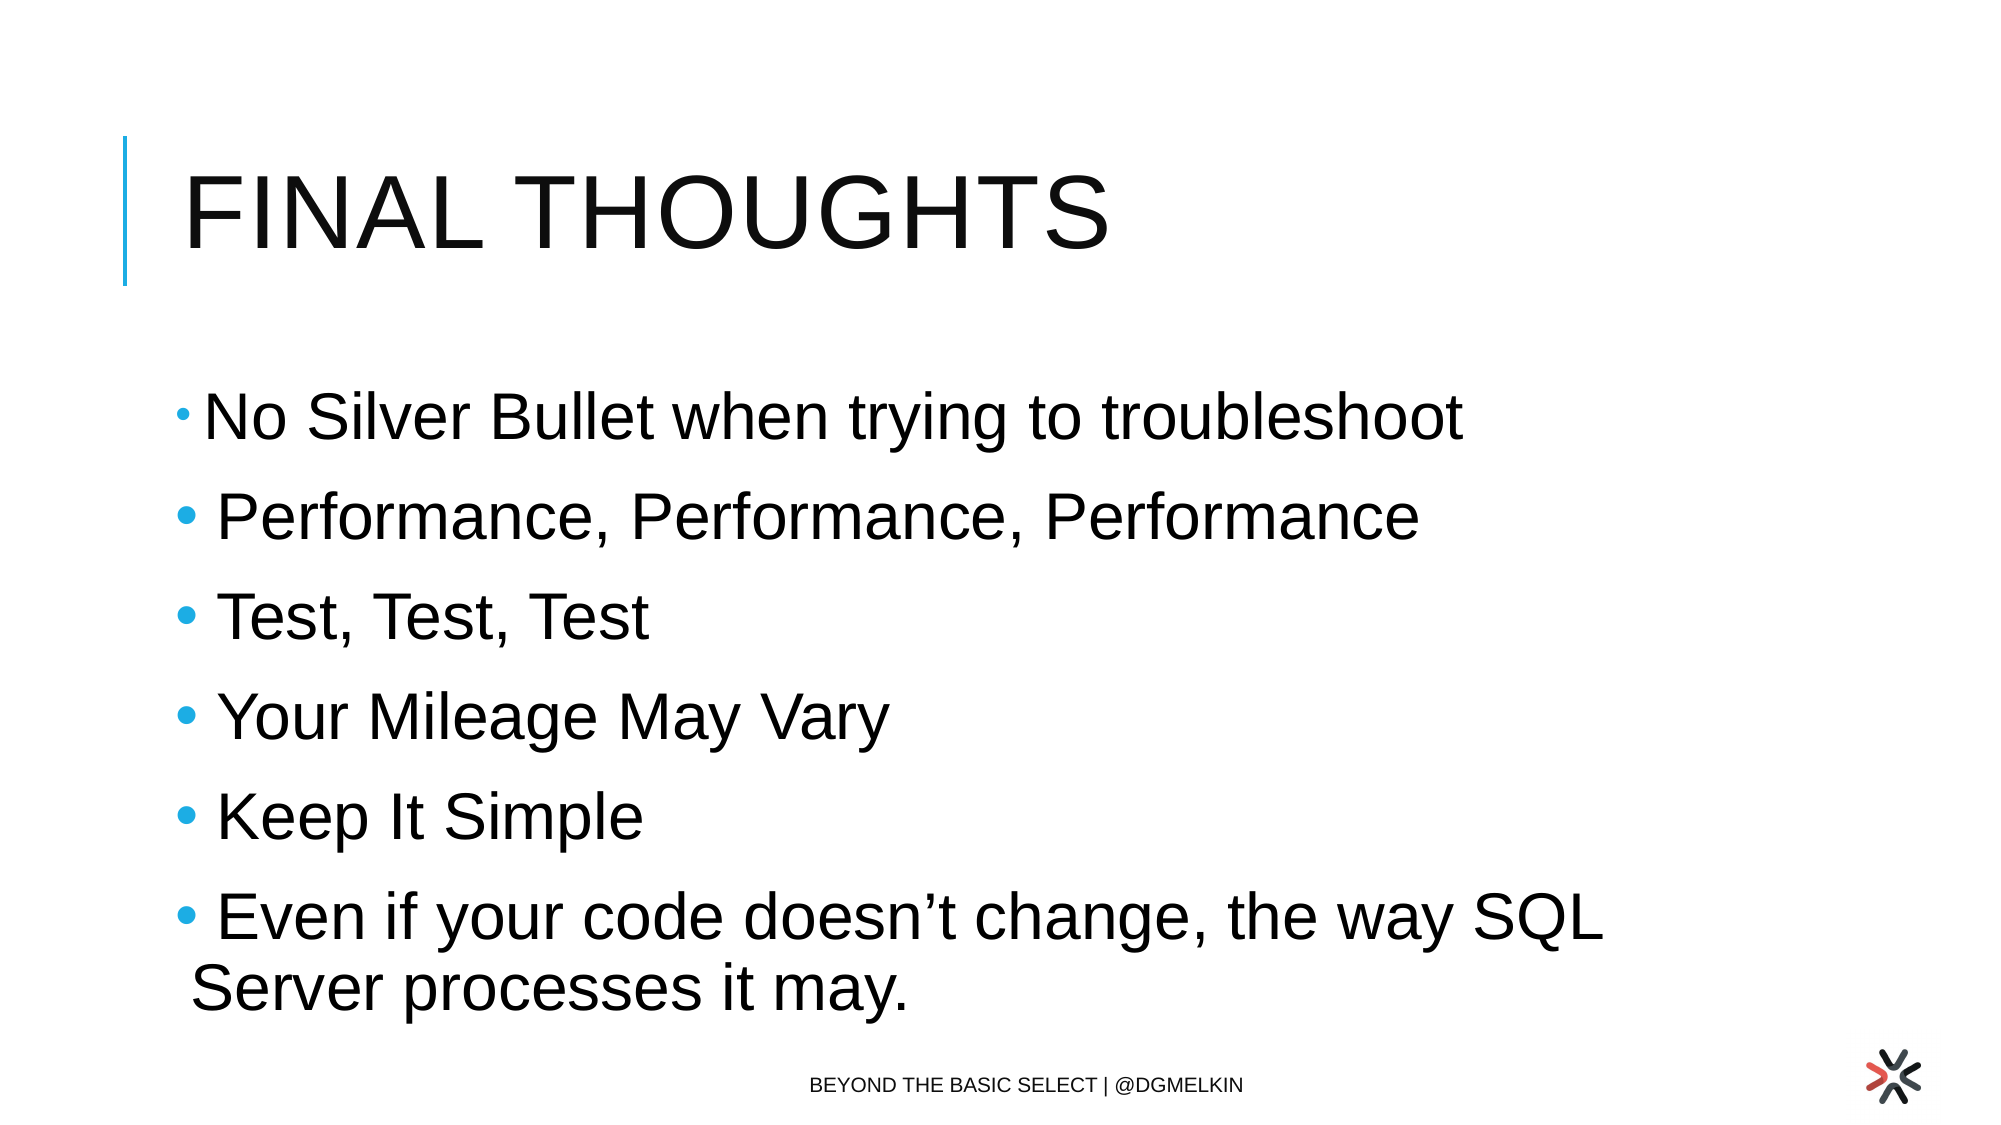

# Final Thoughts
 No Silver Bullet when trying to troubleshoot
 Performance, Performance, Performance
 Test, Test, Test
 Your Mileage May Vary
 Keep It Simple
 Even if your code doesn’t change, the way SQL Server processes it may.

Beyond the Basic SELECT | @dgmelkin